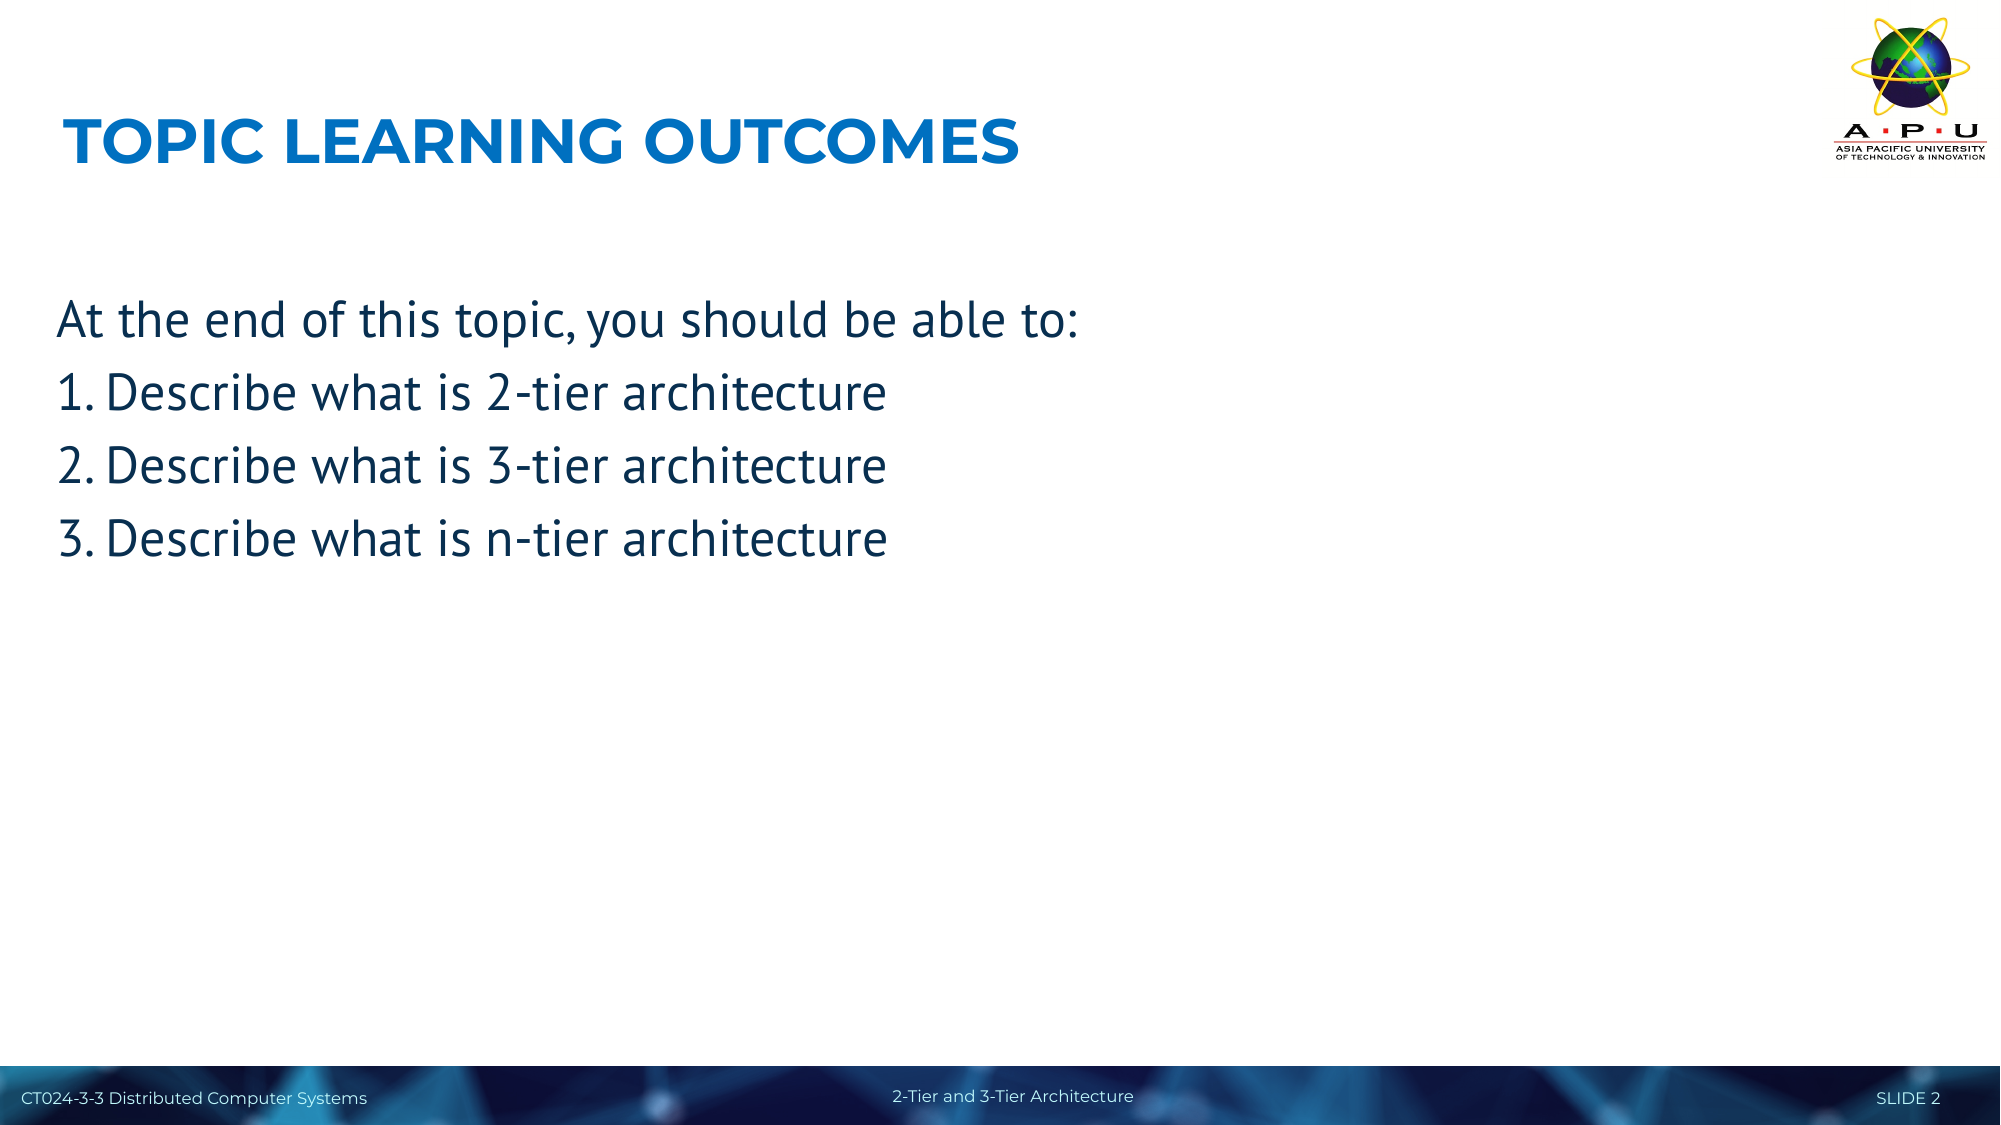

# TOPIC LEARNING OUTCOMES
At the end of this topic, you should be able to:
1. Describe what is 2-tier architecture
2. Describe what is 3-tier architecture
3. Describe what is n-tier architecture